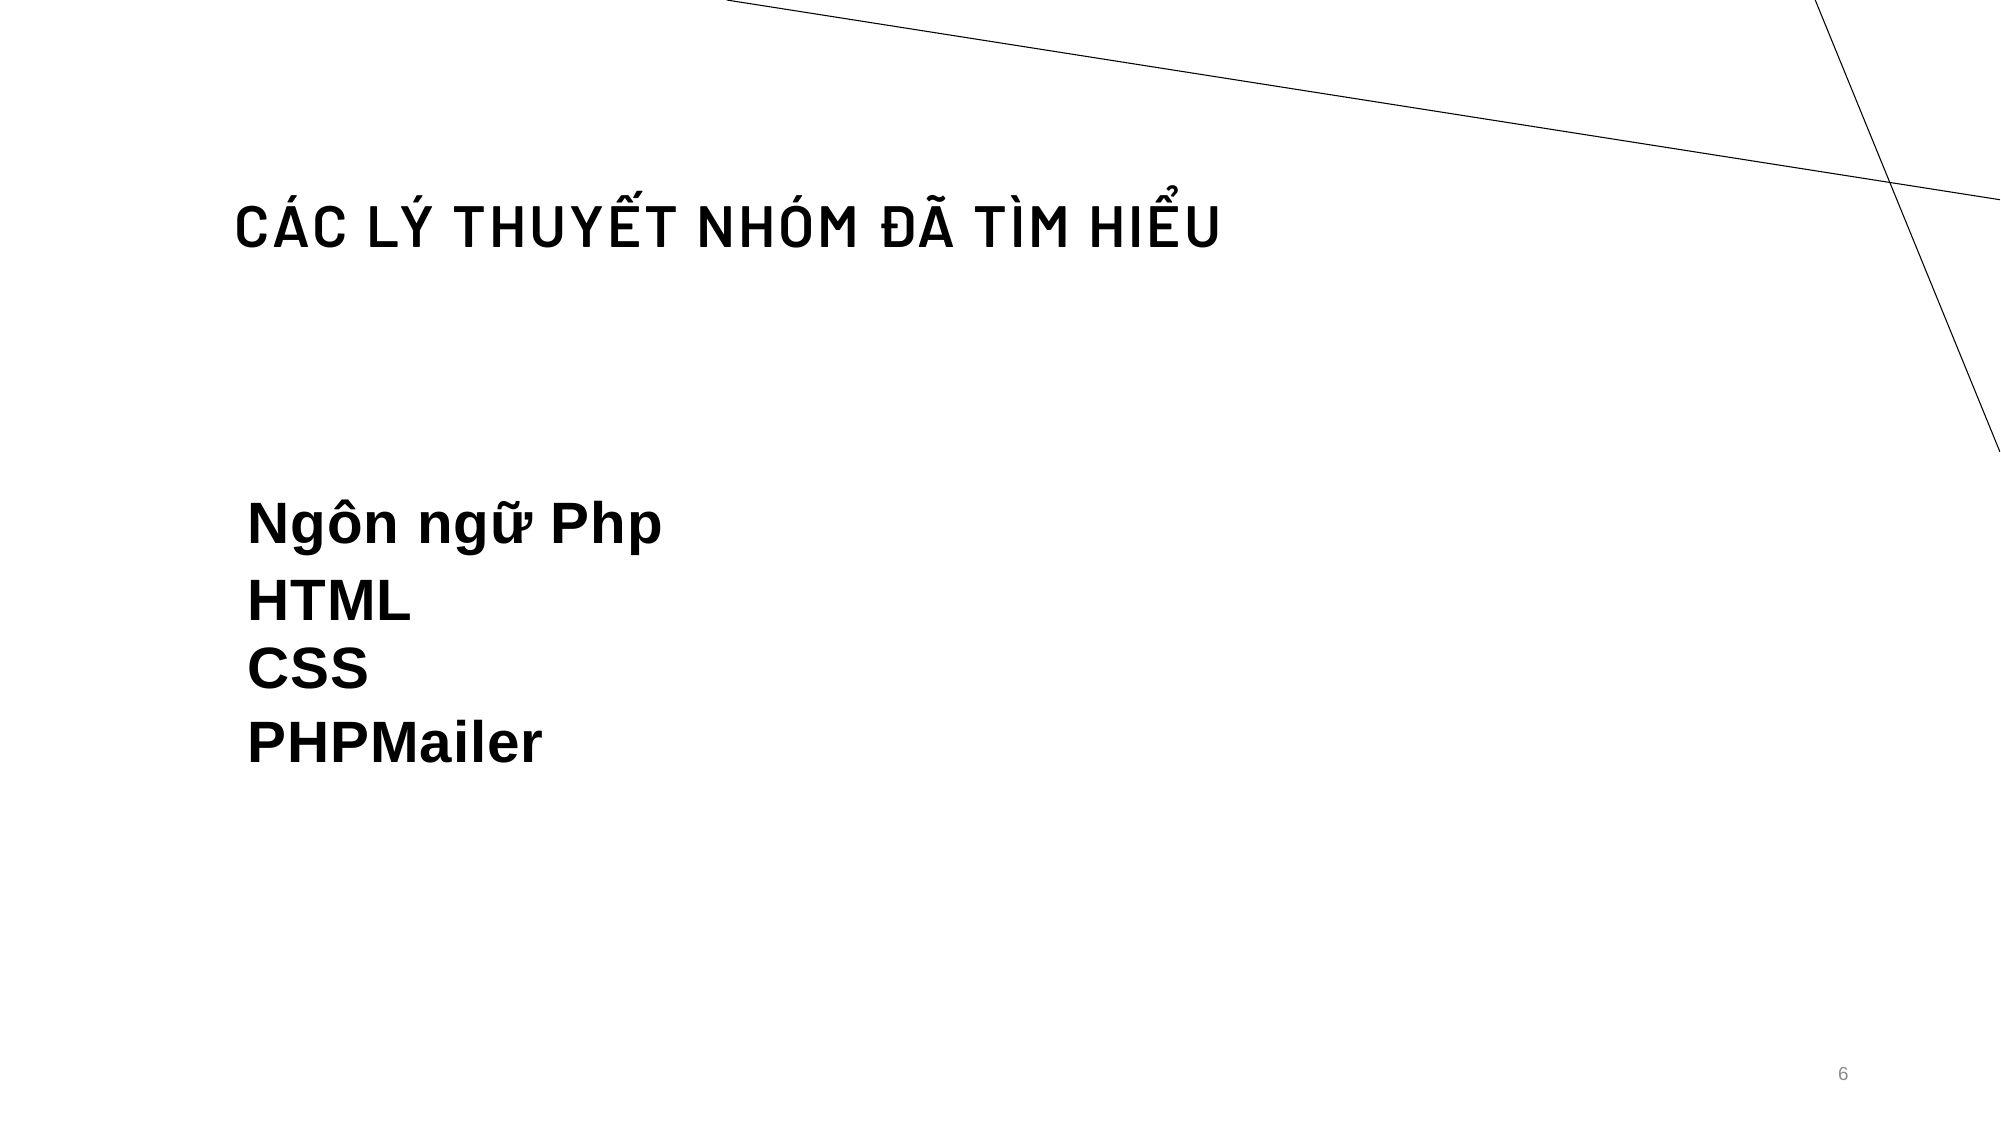

# Các lý thuyết nhóm đã tìm hiểu
Ngôn ngữ Php
HTML
CSS
PHPMailer
6